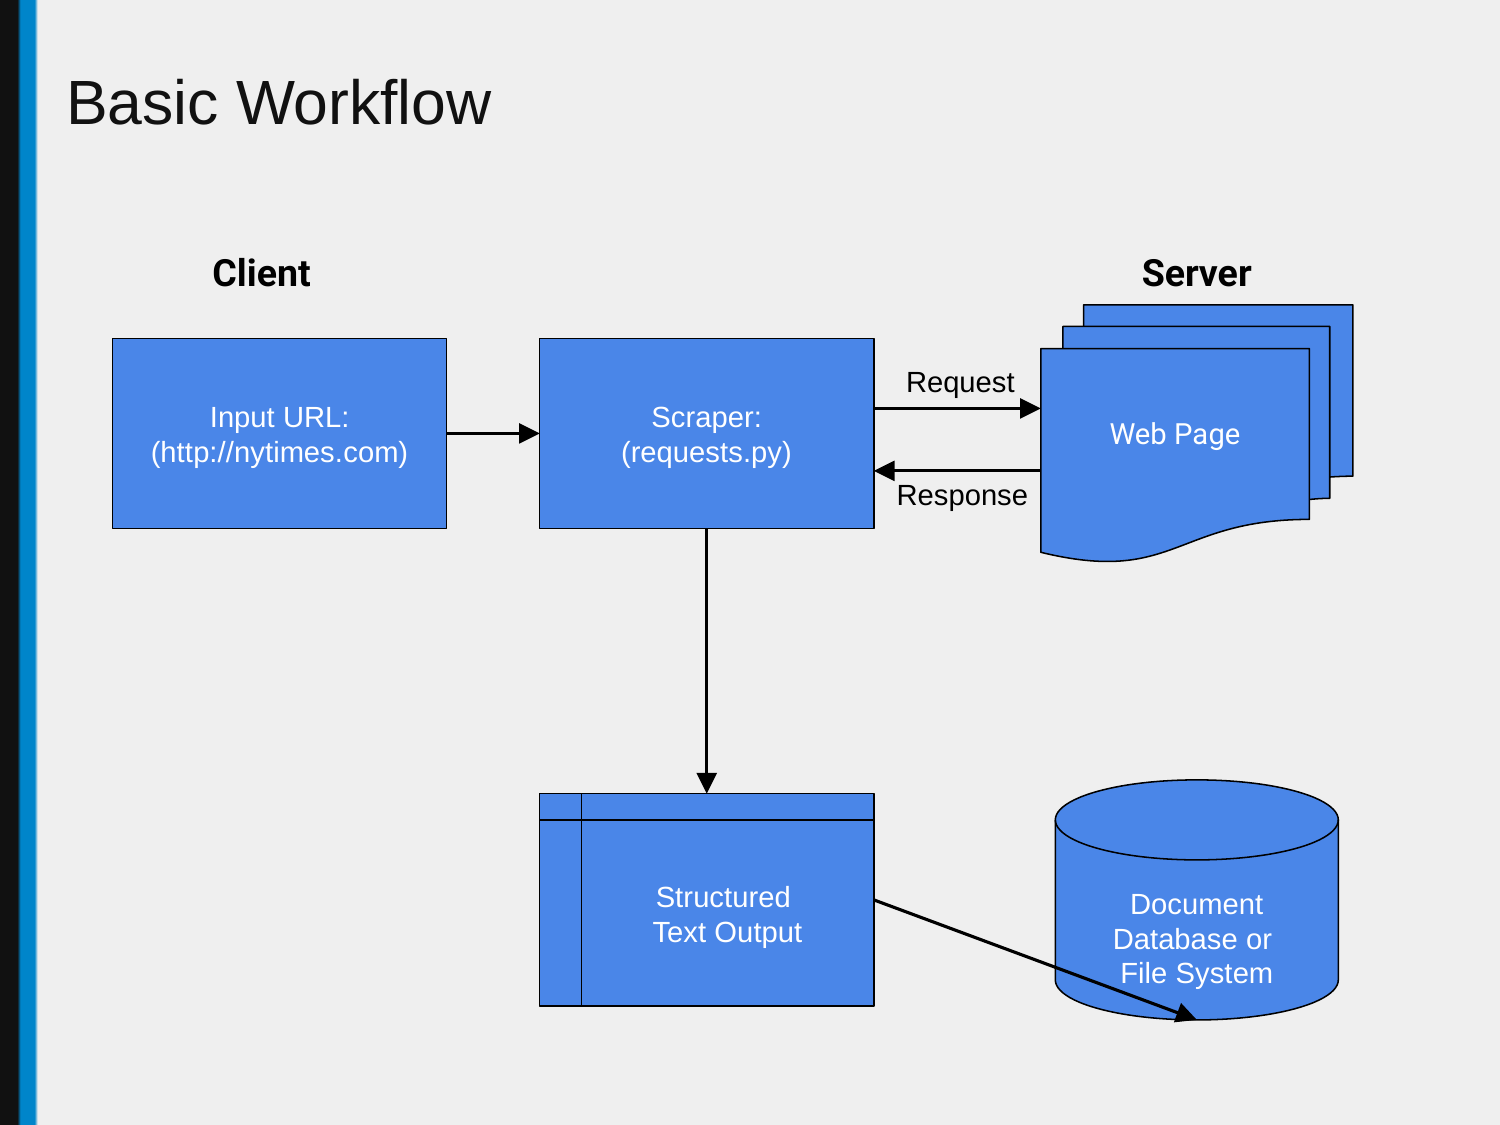

# Basic Workflow
Client
Server
Web Page
Input URL:
(http://nytimes.com)
Scraper:
(requests.py)
Request
Response
Document Database or
File System
Structured
Text Output